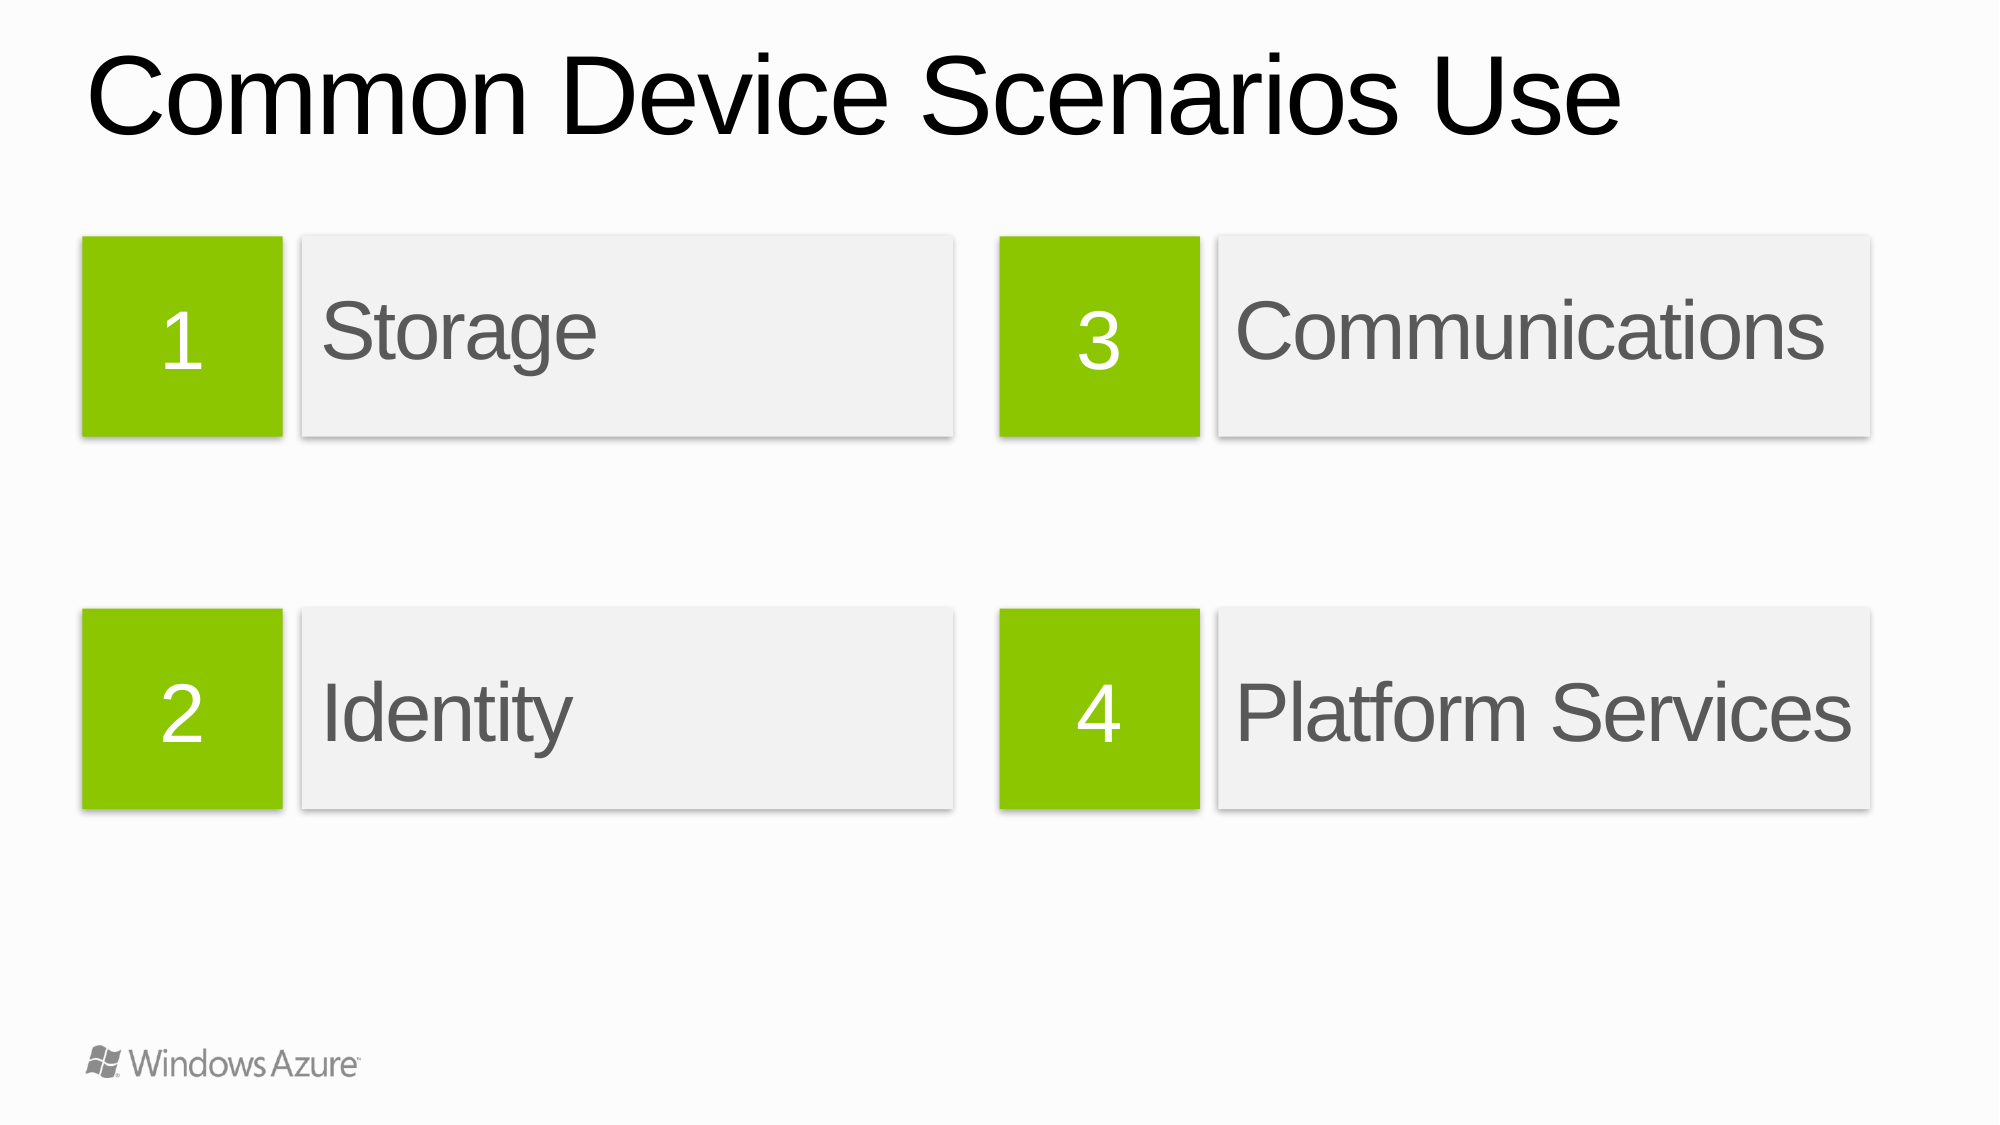

# Common Device Scenarios Use

1
Storage

3
Communications

2
Identity

4
Platform Services